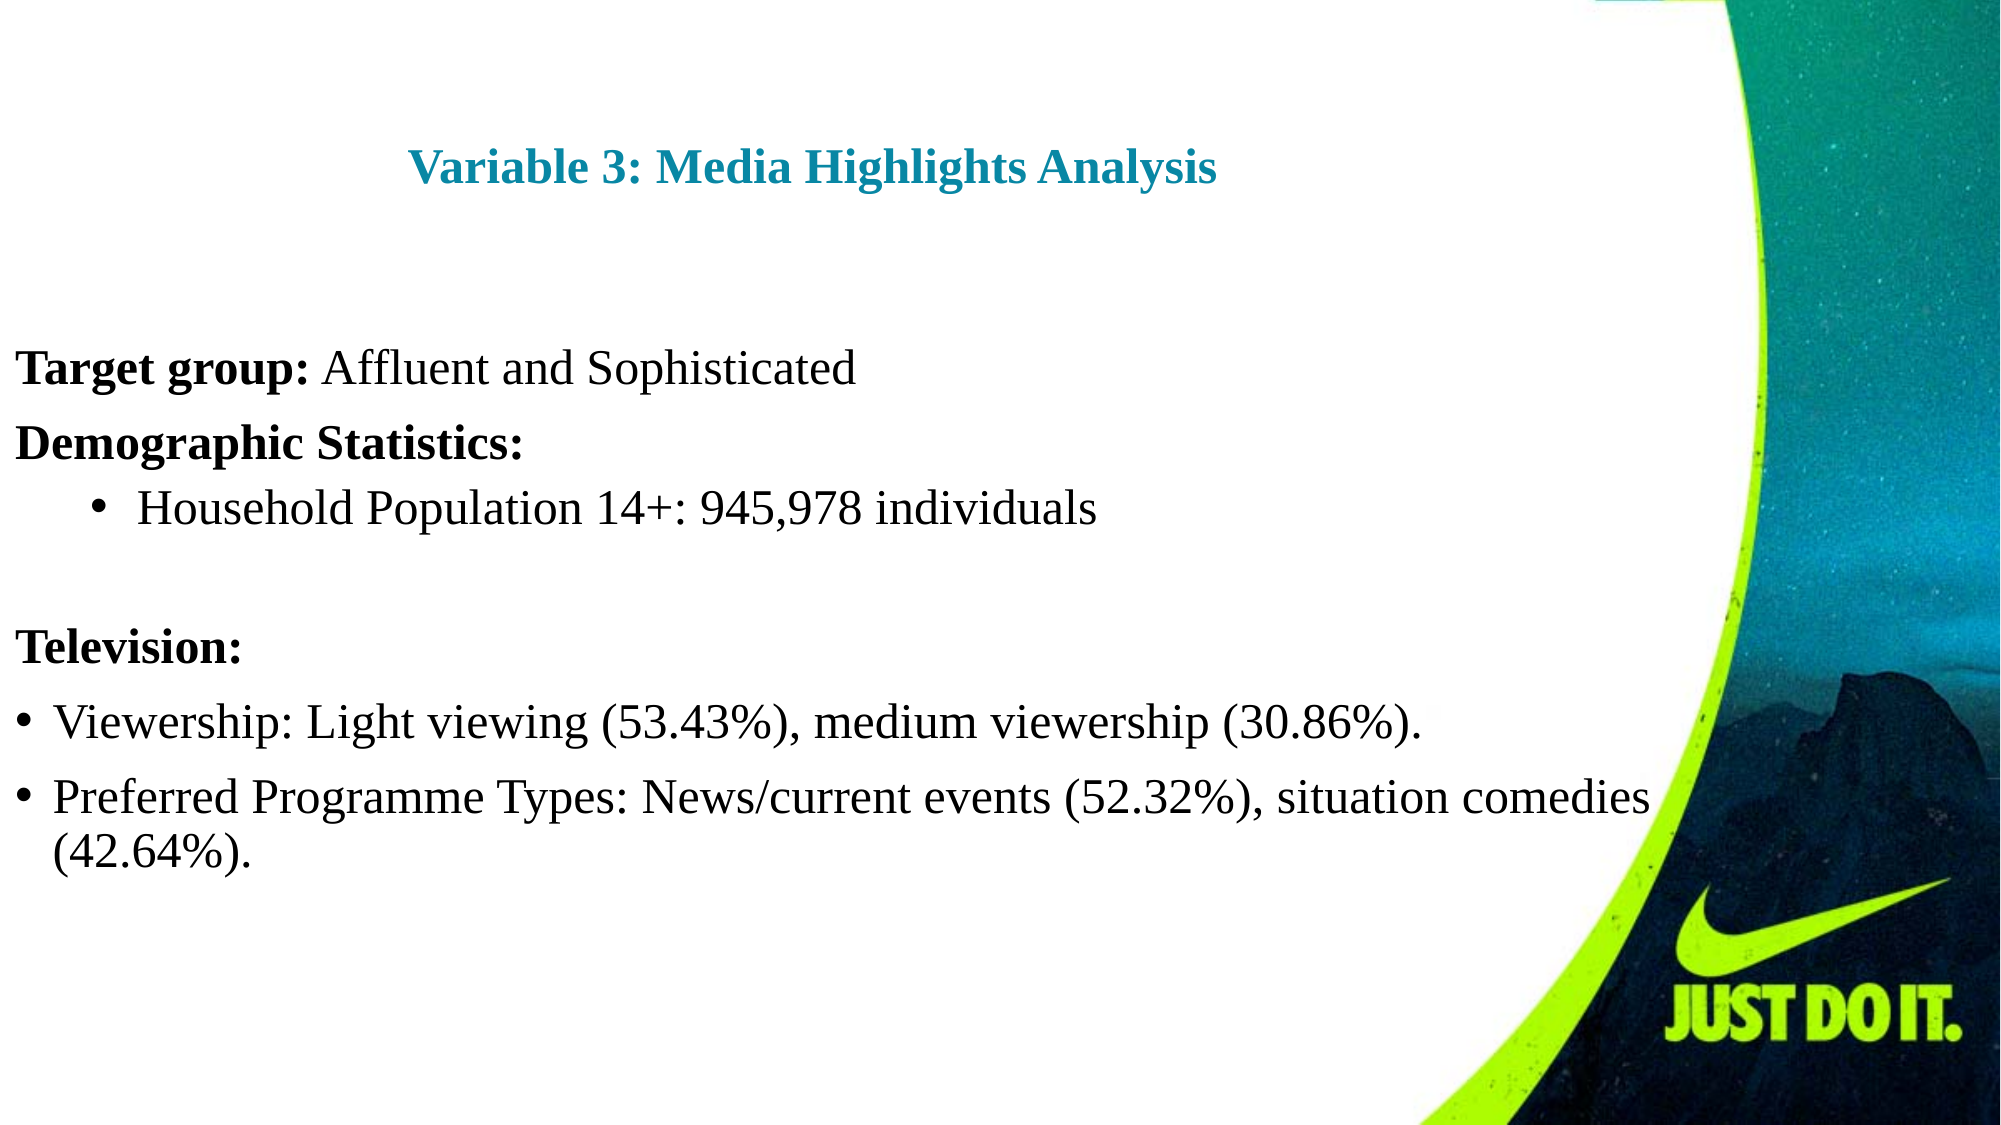

Variable 3: Media Highlights Analysis
Target group: Affluent and Sophisticated
Demographic Statistics:
Household Population 14+: 945,978 individuals

Television:
Viewership: Light viewing (53.43%), medium viewership (30.86%).
Preferred Programme Types: News/current events (52.32%), situation comedies (42.64%).